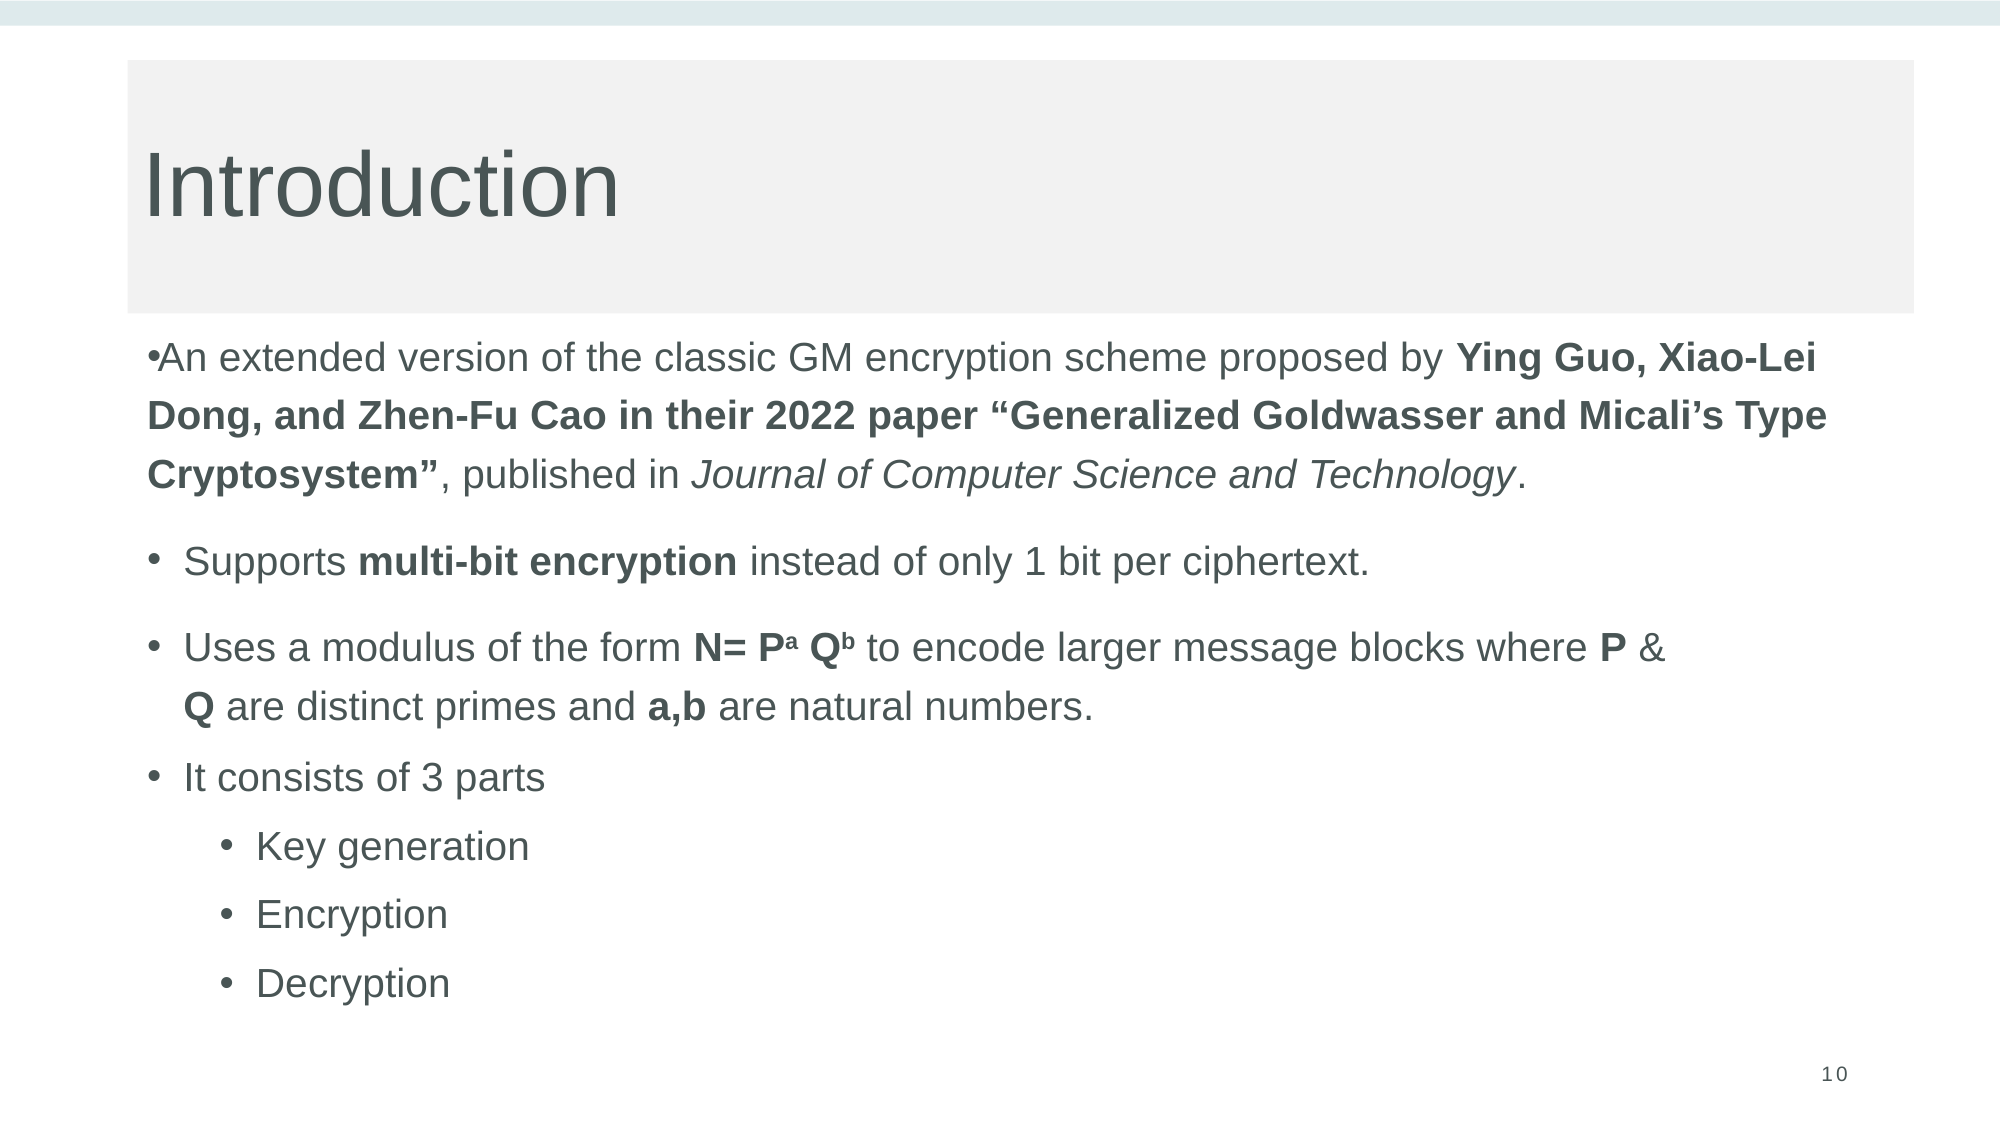

# Introduction
An extended version of the classic GM encryption scheme proposed by Ying Guo, Xiao-Lei  Dong, and Zhen-Fu Cao in their 2022 paper “Generalized Goldwasser and Micali’s Type Cryptosystem”, published in Journal of Computer Science and Technology.
Supports multi-bit encryption instead of only 1 bit per ciphertext.
Uses a modulus of the form N= Pa Qb to encode larger message blocks where P & Q are distinct primes and a,b are natural numbers.
It consists of 3 parts
Key generation
Encryption
Decryption

10